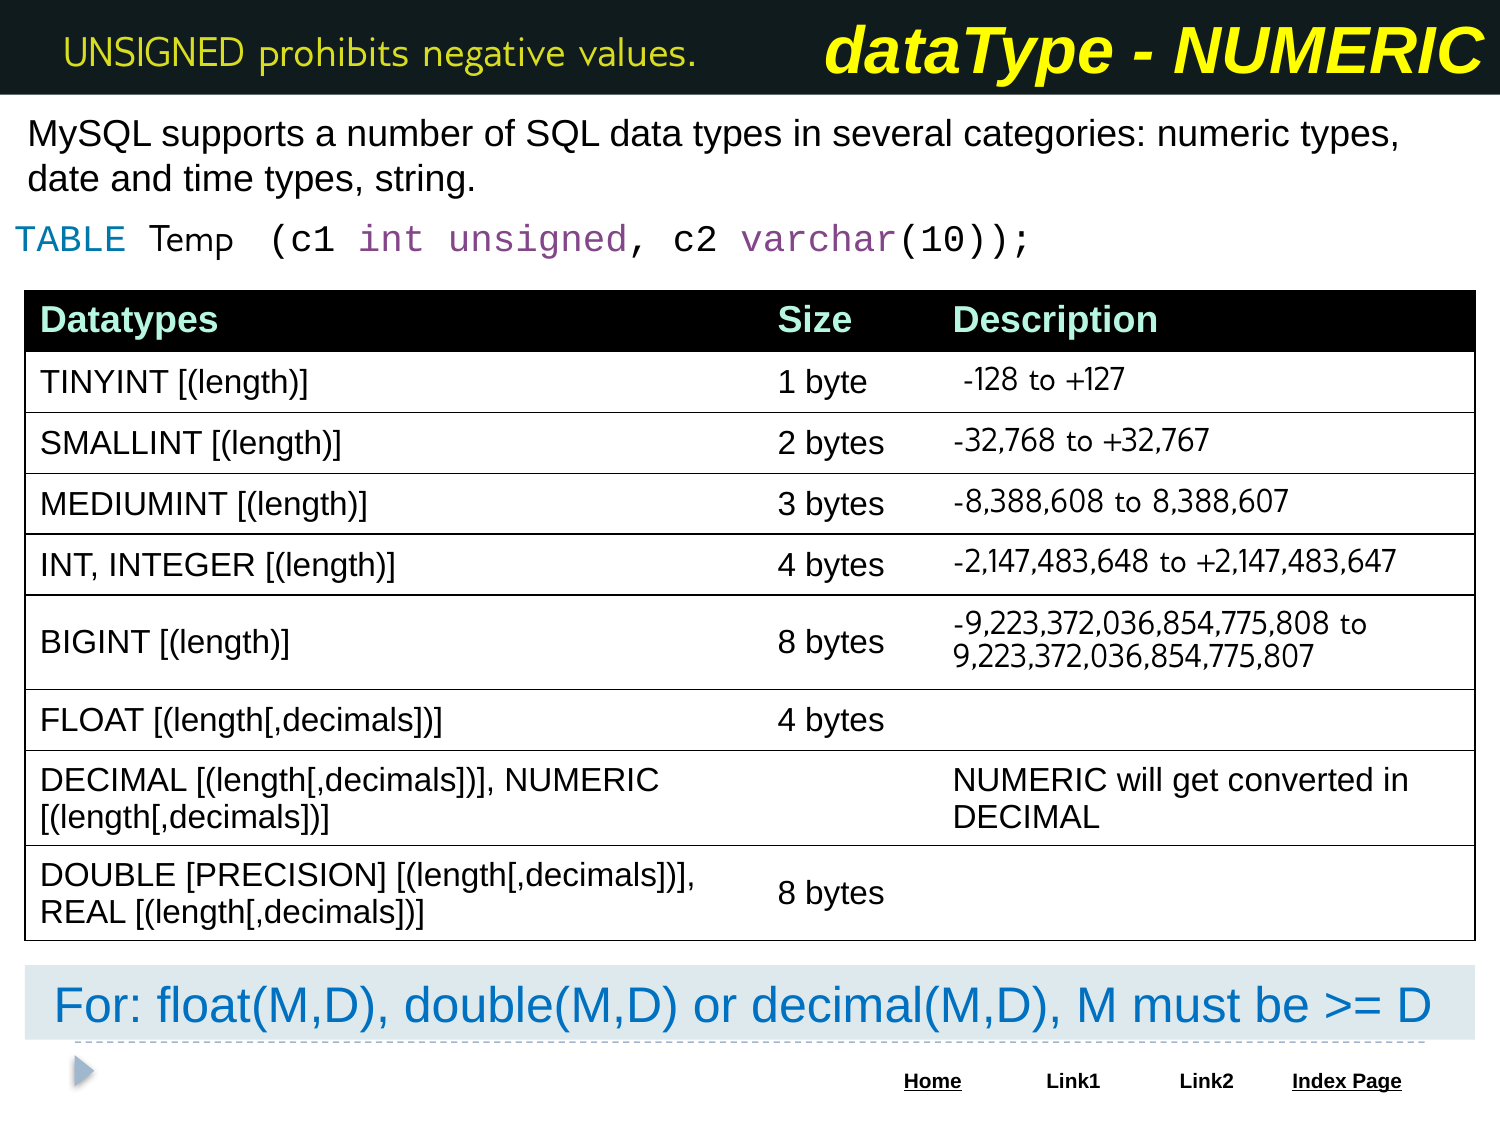

dataType - NUMERIC
UNSIGNED prohibits negative values.
MySQL supports a number of SQL data types in several categories: numeric types, date and time types, string.
CREATE TABLE Temp  (c1 int unsigned, c2 varchar(10));
| Datatypes | Size | Description |
| --- | --- | --- |
| TINYINT [(length)] | 1 byte | -128 to +127 |
| SMALLINT [(length)] | 2 bytes | -32,768 to +32,767 |
| MEDIUMINT [(length)] | 3 bytes | -8,388,608 to 8,388,607 |
| INT, INTEGER [(length)] | 4 bytes | -2,147,483,648 to +2,147,483,647 |
| BIGINT [(length)] | 8 bytes | -9,223,372,036,854,775,808 to 9,223,372,036,854,775,807 |
| FLOAT [(length[,decimals])] | 4 bytes |  |
| DECIMAL [(length[,decimals])], NUMERIC [(length[,decimals])] |  | NUMERIC will get converted in DECIMAL |
| DOUBLE [PRECISION] [(length[,decimals])], REAL [(length[,decimals])] | 8 bytes |  |
 For: float(M,D), double(M,D) or decimal(M,D), M must be >= D